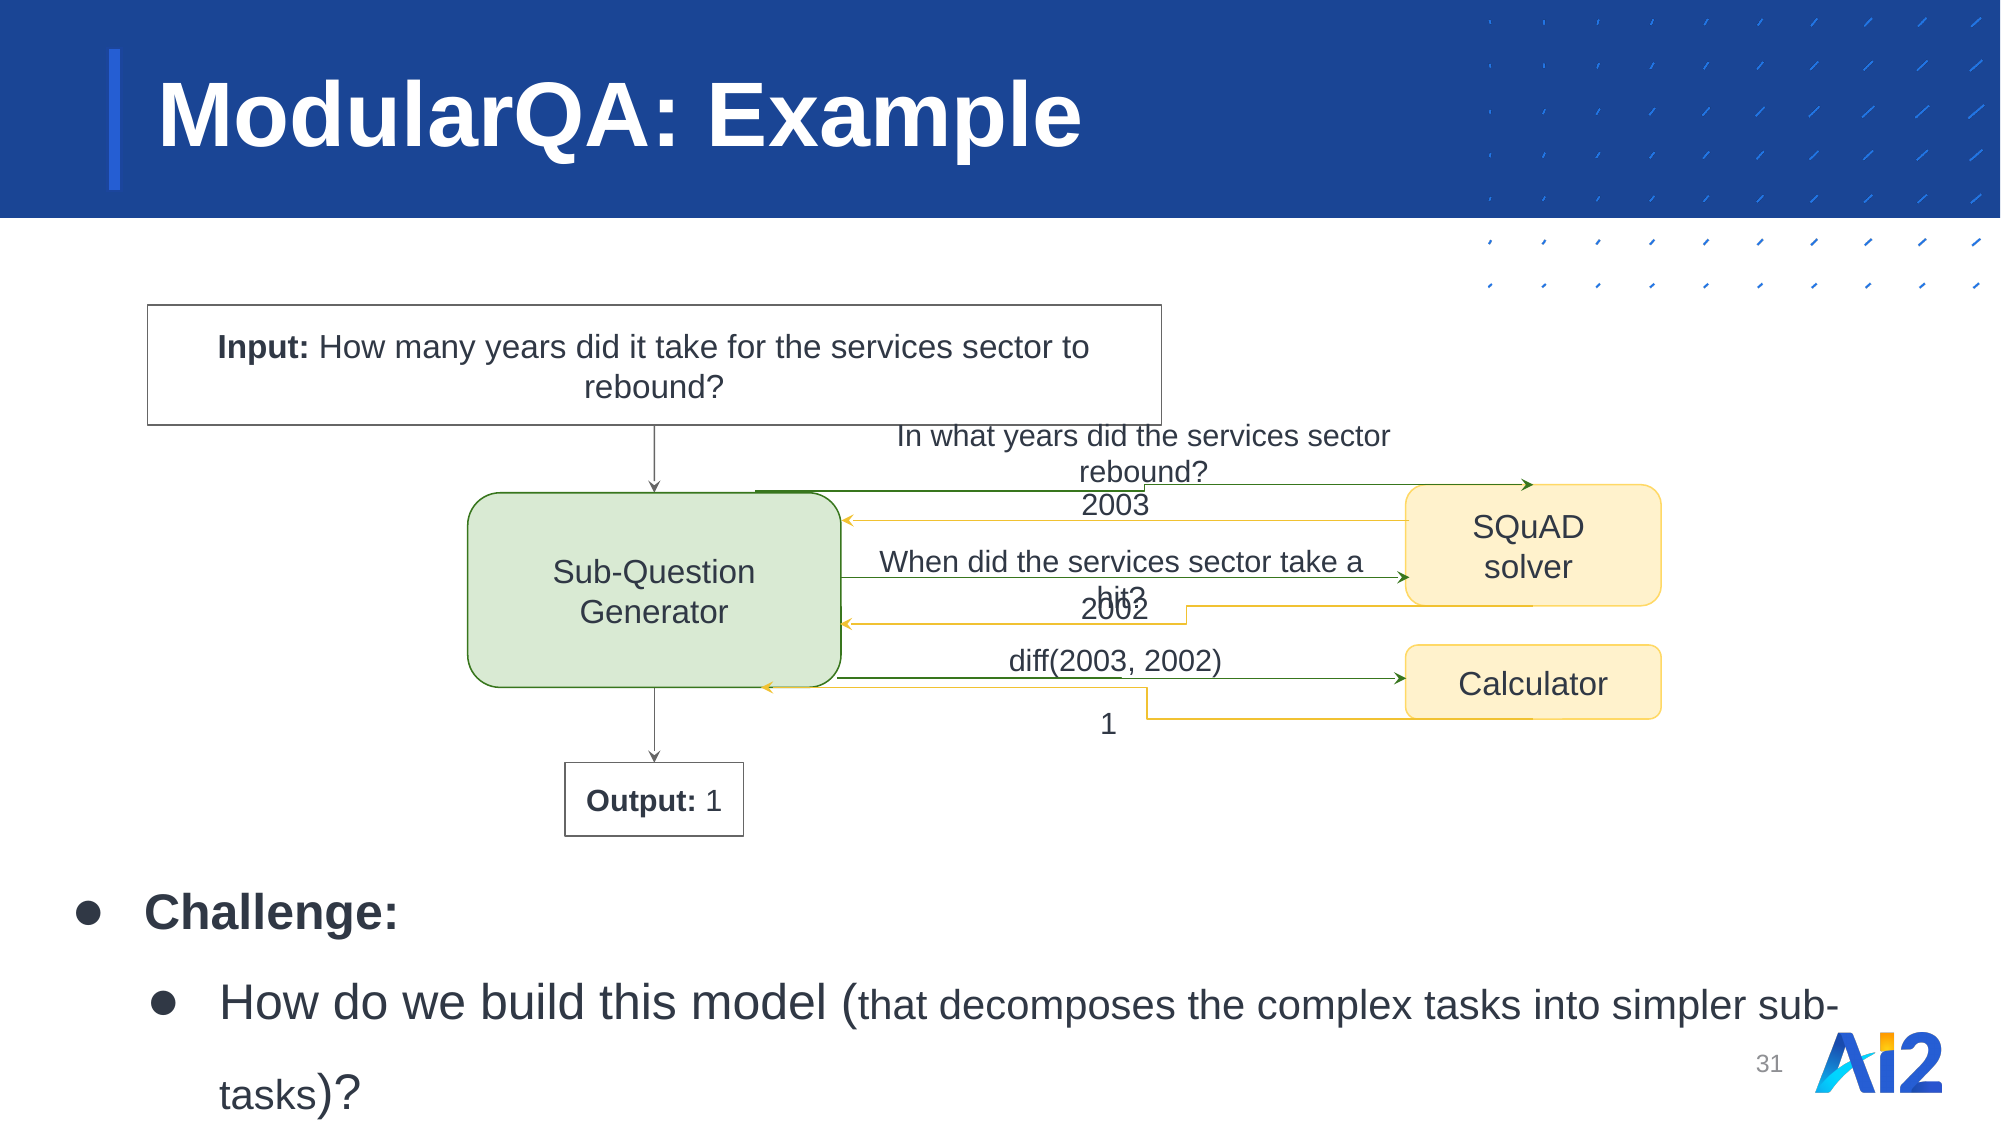

# ModularQA: Example
Input: How many years did it take for the services sector to rebound?
In what years did the services sector rebound?
2003
SQuAD
solver
Sub-Question Generator
When did the services sector take a hit?
2002
diff(2003, 2002)
Calculator
1
Output: 1
Challenge:
How do we build this model (that decomposes the complex tasks into simpler sub-tasks)?
31